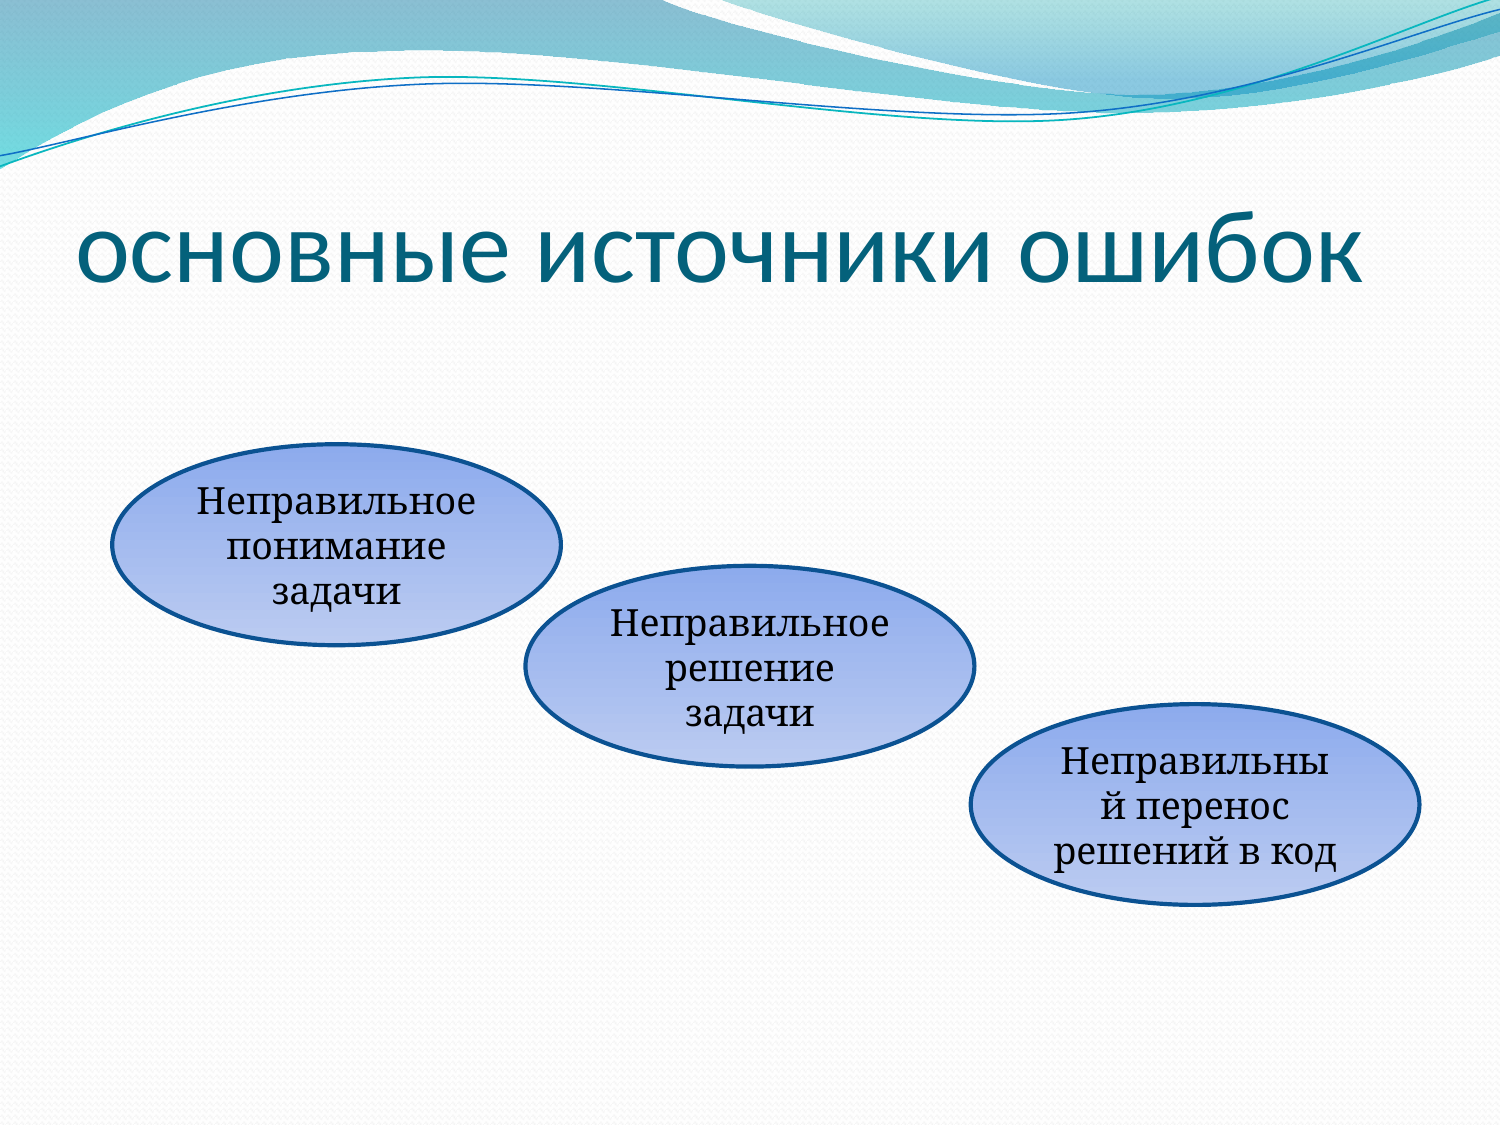

# основные источники ошибок
Неправильное понимание задачи
Неправильное решение задачи
Неправильный перенос решений в код